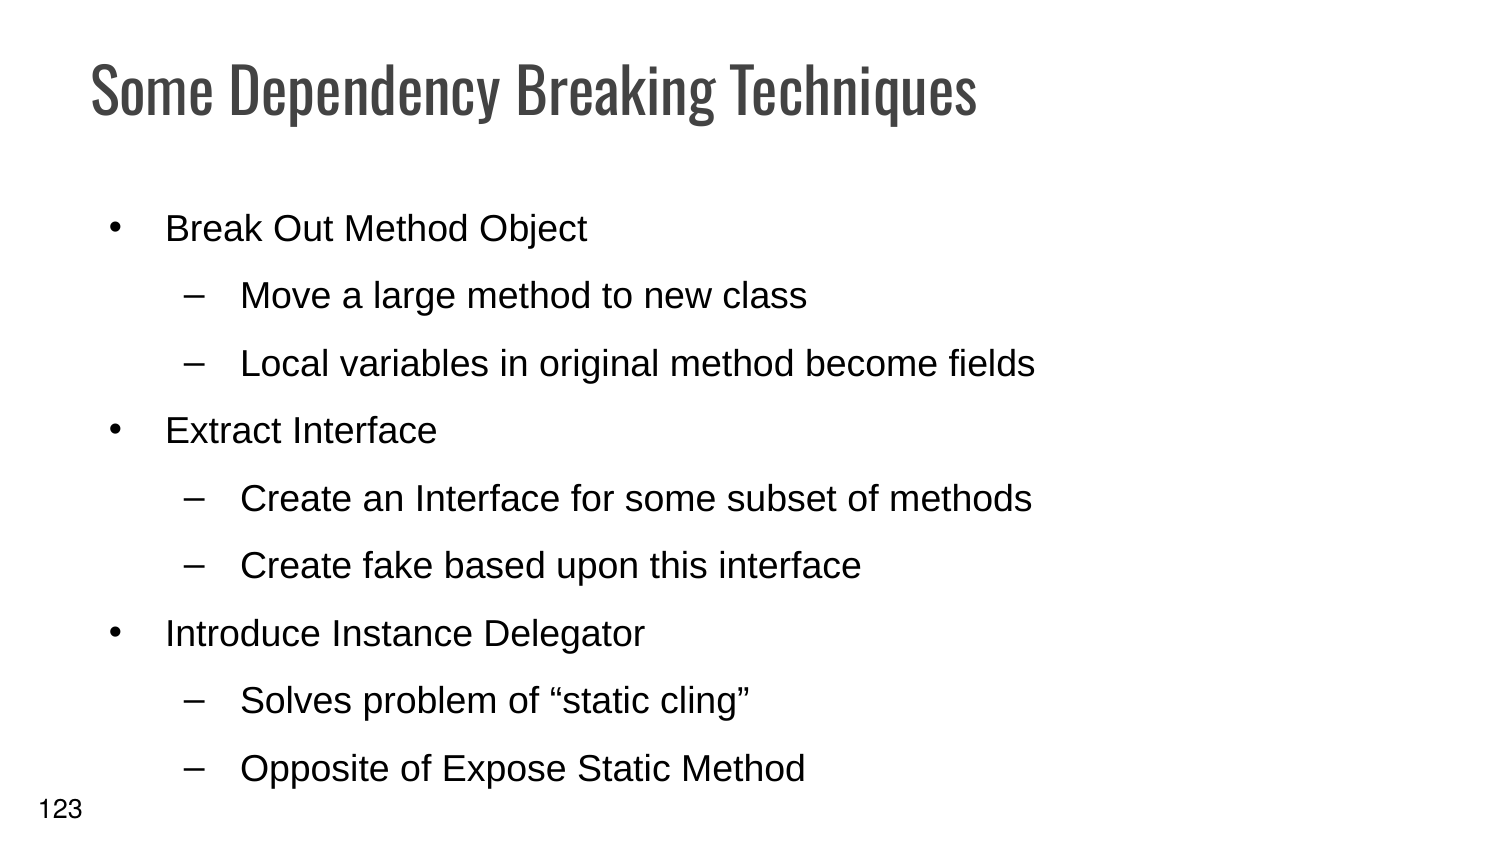

# Some Dependency Breaking Techniques
Break Out Method Object
Move a large method to new class
Local variables in original method become fields
Extract Interface
Create an Interface for some subset of methods
Create fake based upon this interface
Introduce Instance Delegator
Solves problem of “static cling”
Opposite of Expose Static Method
123